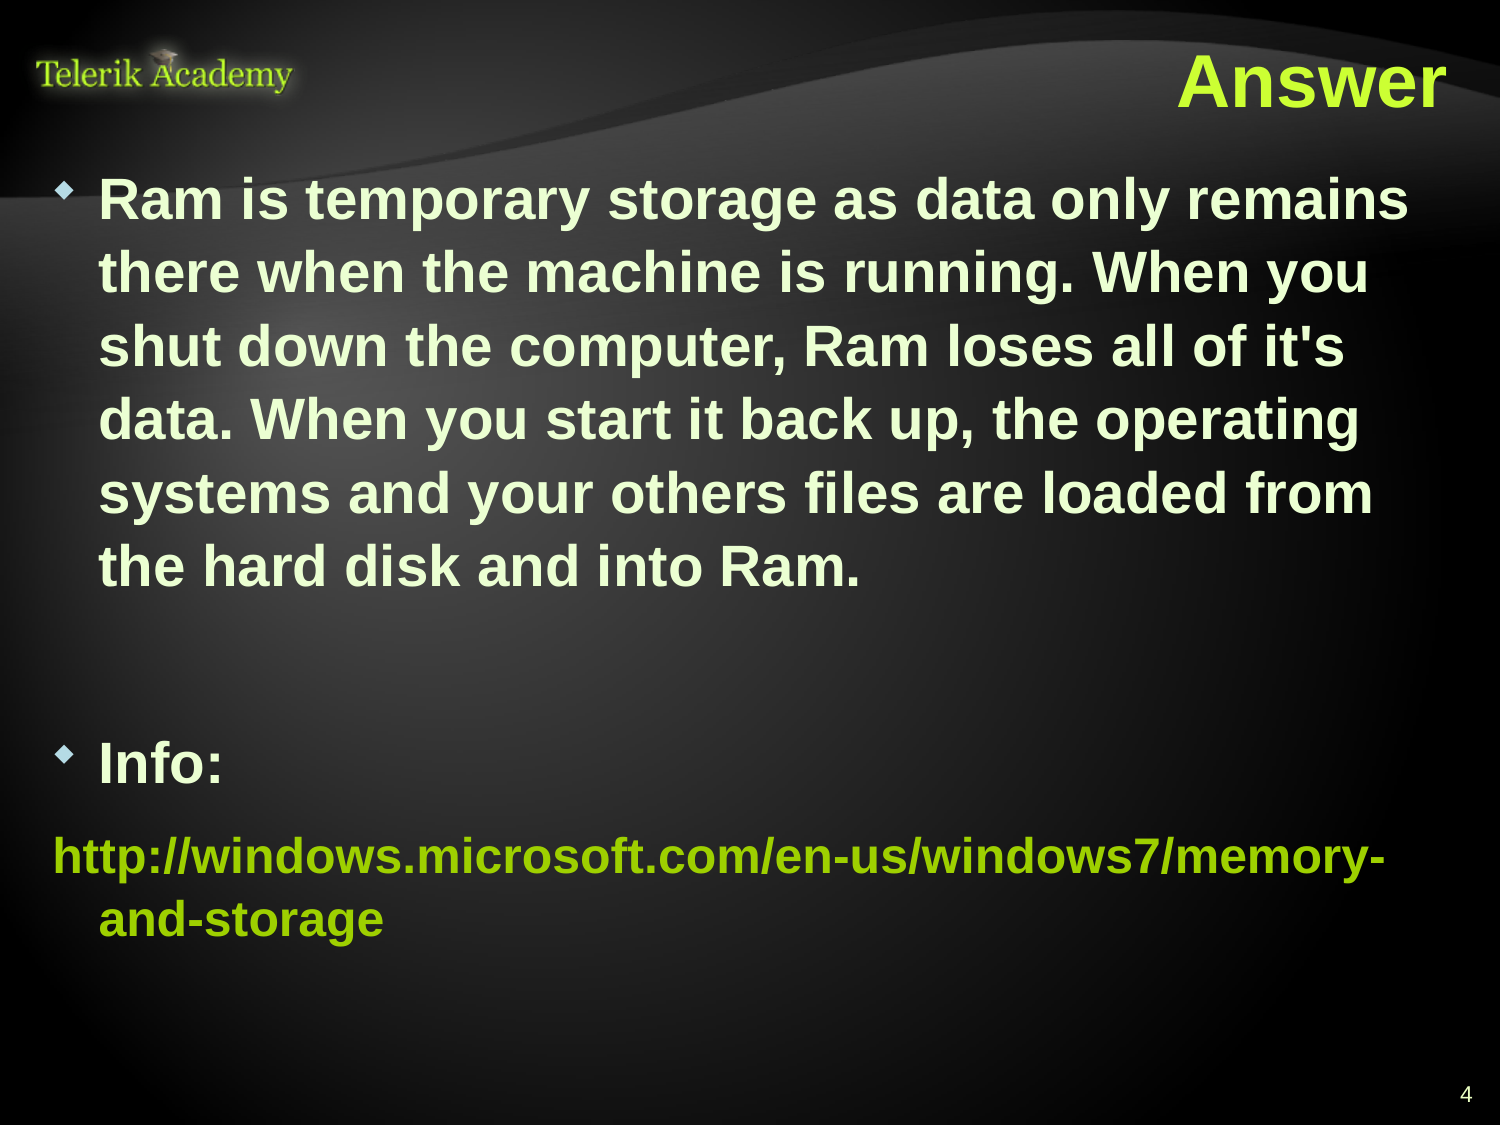

# Answer
Ram is temporary storage as data only remains there when the machine is running. When you shut down the computer, Ram loses all of it's data. When you start it back up, the operating systems and your others files are loaded from the hard disk and into Ram.

Info:
http://windows.microsoft.com/en-us/windows7/memory-and-storage
4